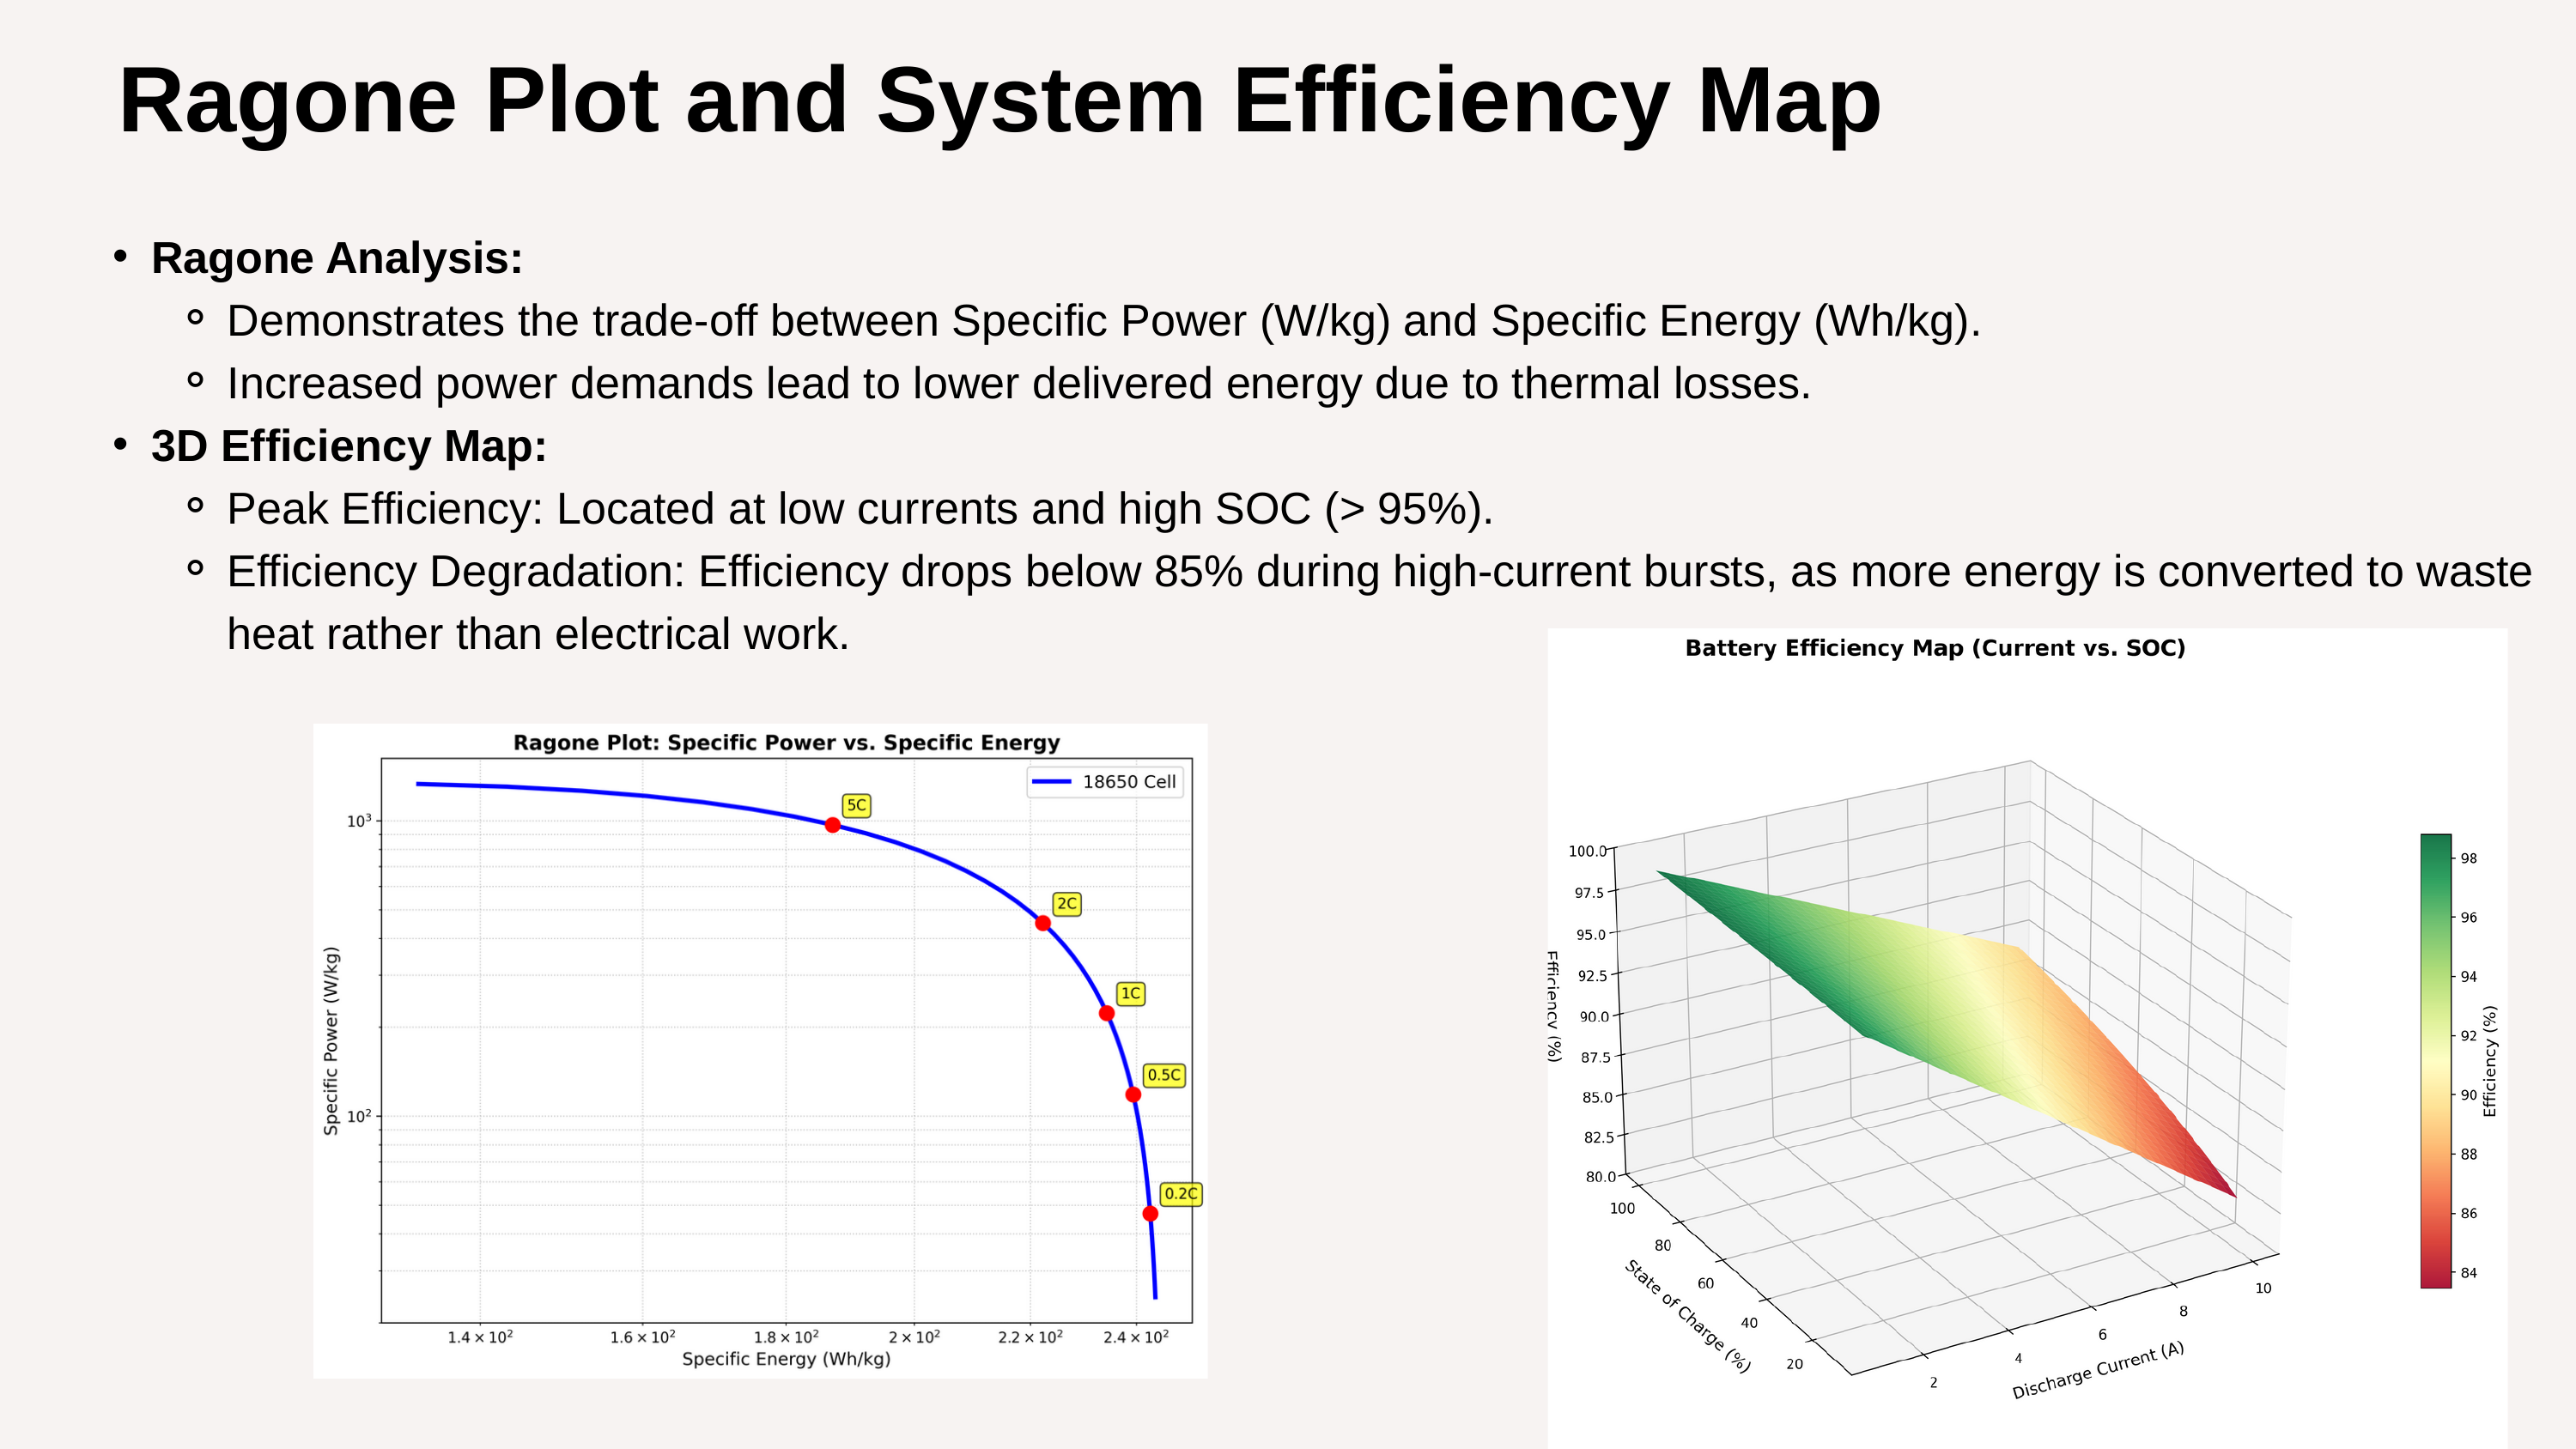

Ragone Plot and System Efficiency Map
Ragone Analysis:
Demonstrates the trade-off between Specific Power (W/kg) and Specific Energy (Wh/kg).
Increased power demands lead to lower delivered energy due to thermal losses.
3D Efficiency Map:
Peak Efficiency: Located at low currents and high SOC (> 95%).
Efficiency Degradation: Efficiency drops below 85% during high-current bursts, as more energy is converted to waste heat rather than electrical work.